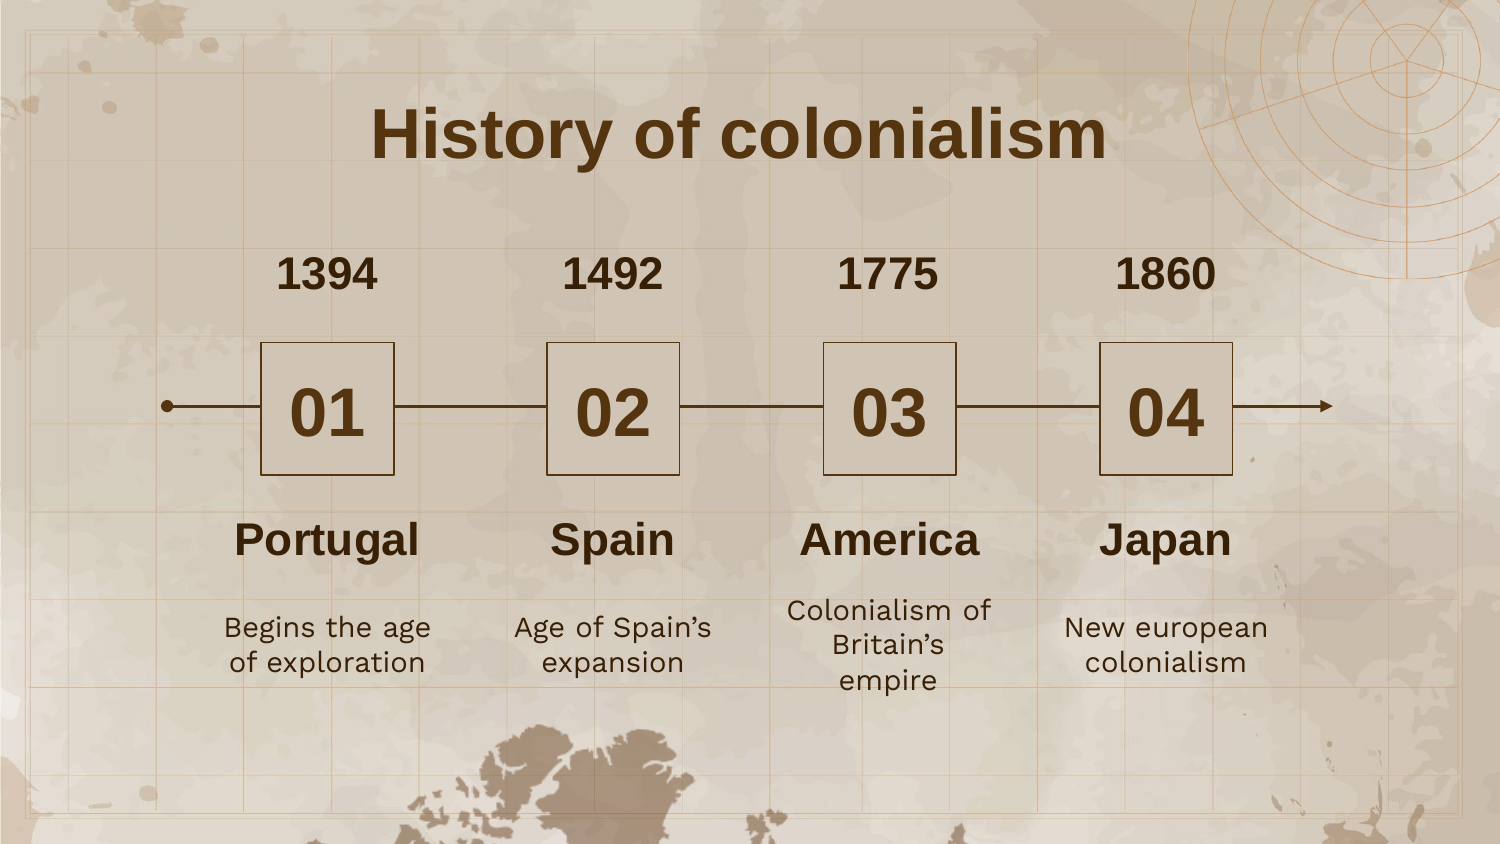

# History of colonialism
1394
1492
1775
1860
01
02
03
04
Portugal
Spain
America
Japan
Begins the age of exploration
Age of Spain’s expansion
Colonialism of Britain’s empire
New european colonialism